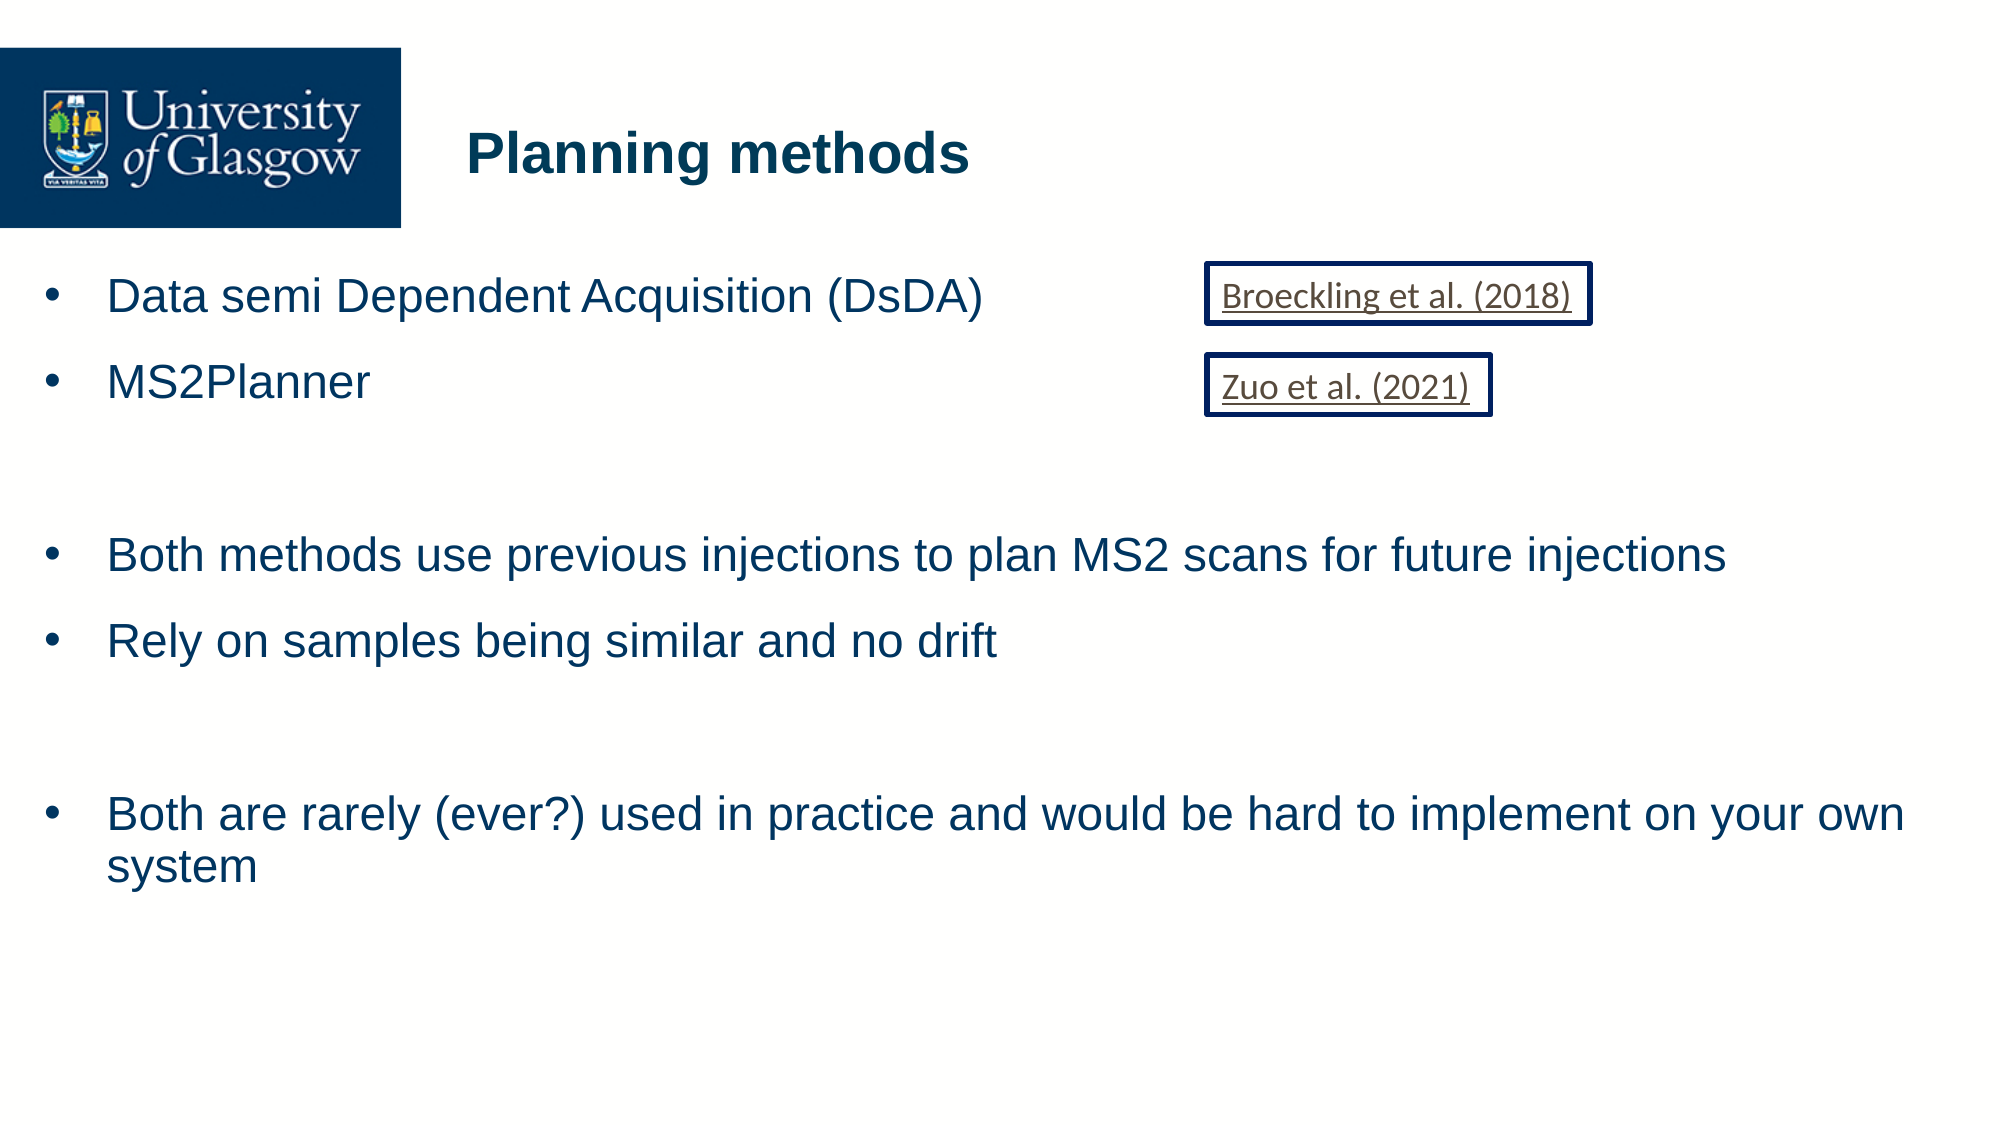

# Planning methods
Data semi Dependent Acquisition (DsDA)
MS2Planner

Both methods use previous injections to plan MS2 scans for future injections
Rely on samples being similar and no drift

Both are rarely (ever?) used in practice and would be hard to implement on your own system

Broeckling et al. (2018)
Zuo et al. (2021)